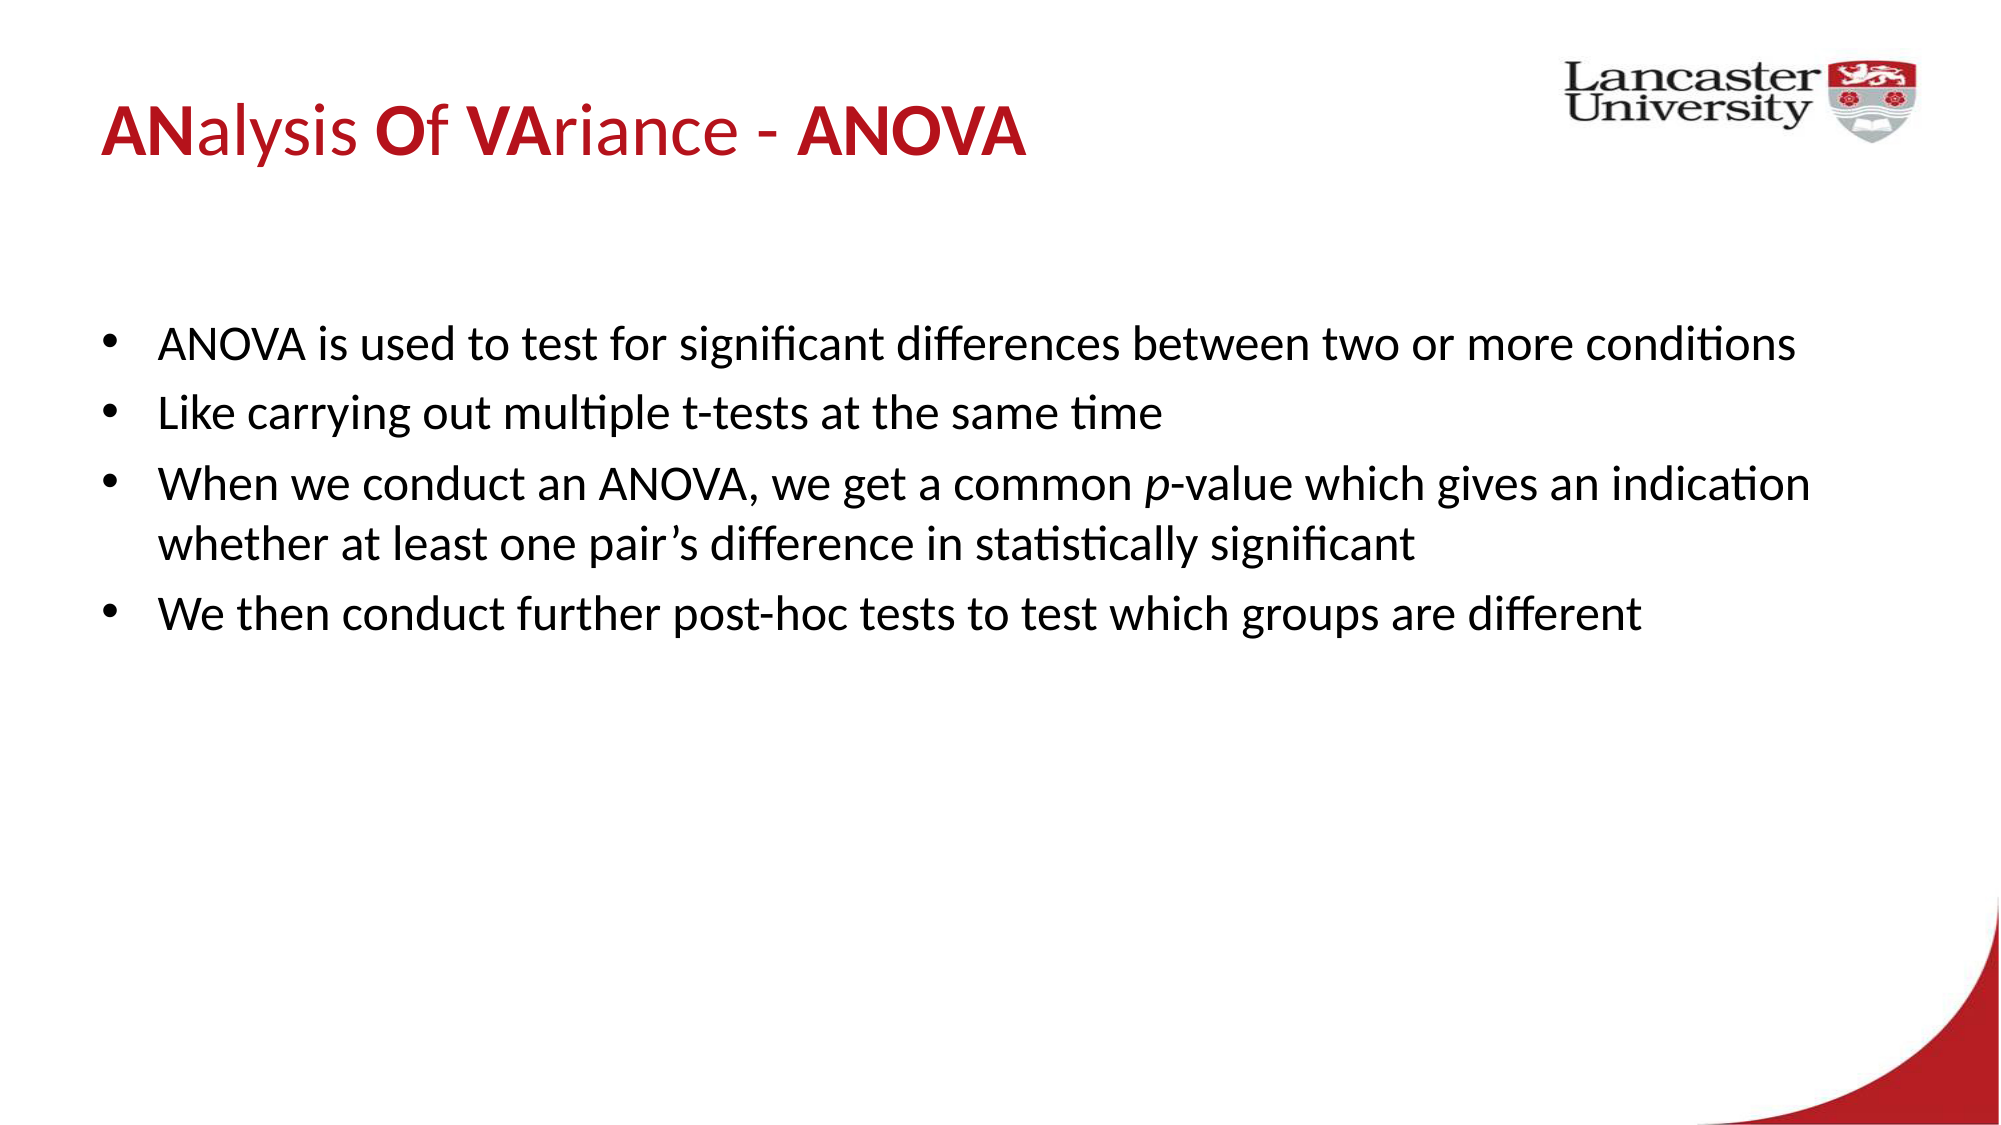

# ANalysis Of VAriance - ANOVA
ANOVA is used to test for significant differences between two or more conditions
Like carrying out multiple t-tests at the same time
When we conduct an ANOVA, we get a common p-value which gives an indication whether at least one pair’s difference in statistically significant
We then conduct further post-hoc tests to test which groups are different